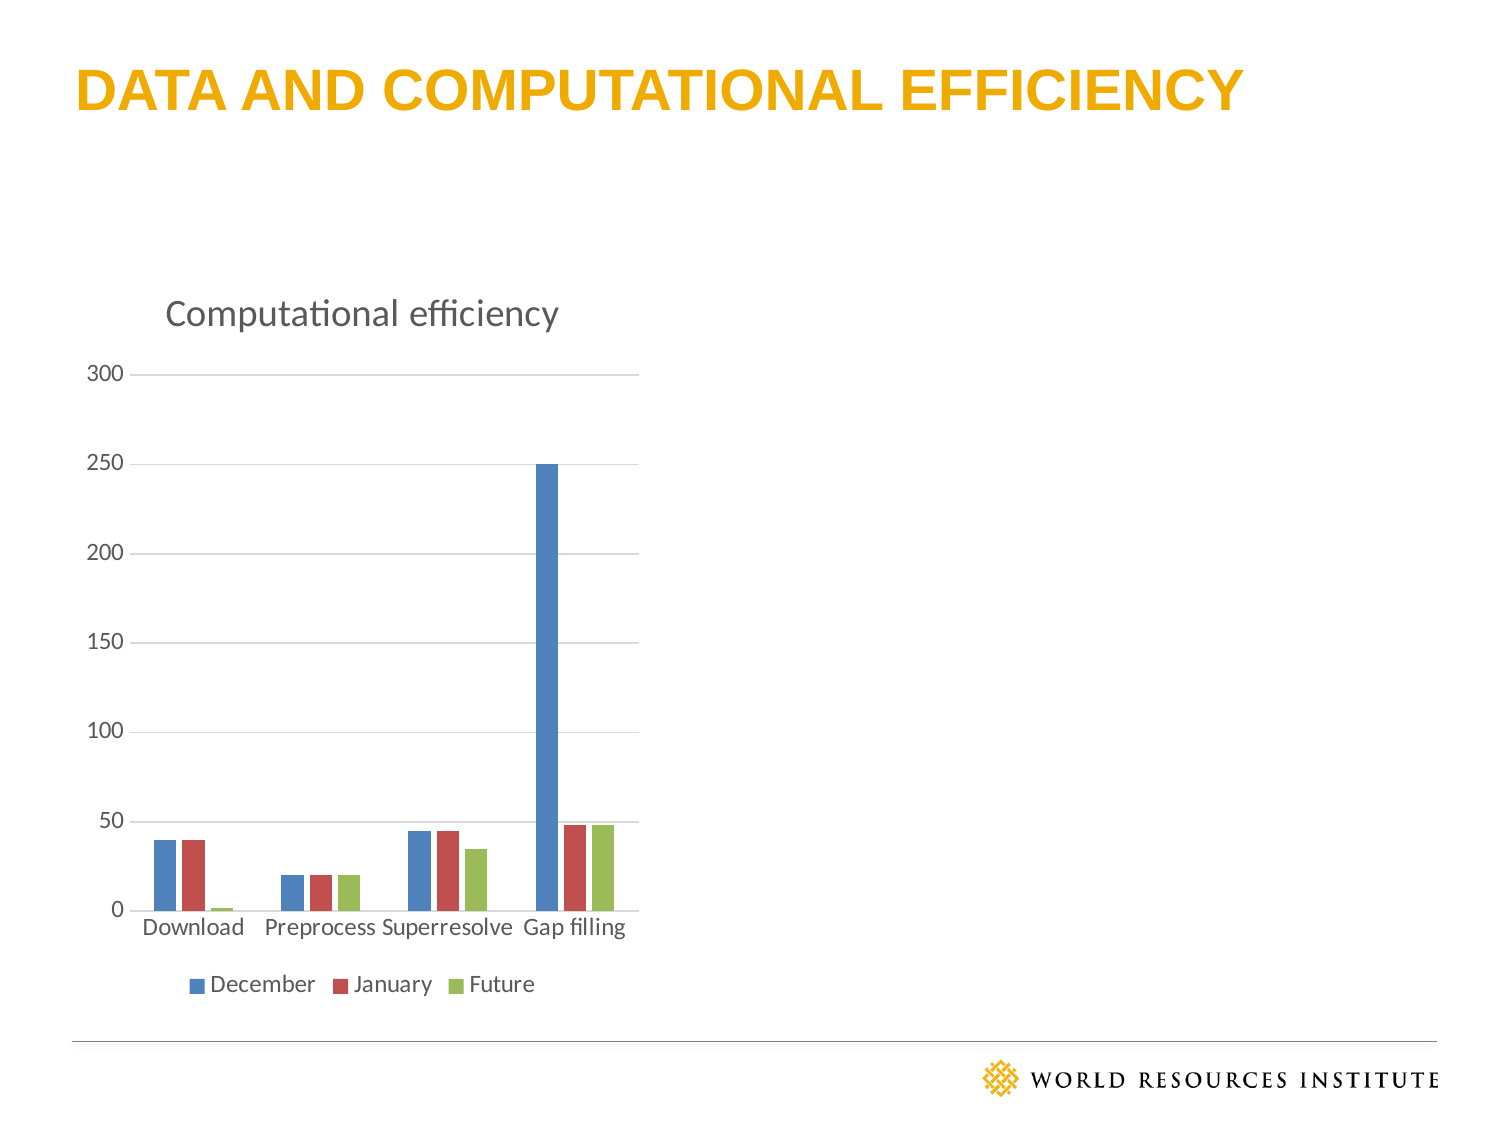

# Data and computational efficiency

### Chart: Computational efficiency

| Category | December | January | Future |
|---|---|---|---|
| Download | 40.0 | 40.0 | 2.0 |
| Preprocess | 20.0 | 20.0 | 20.0 |
| Superresolve | 45.0 | 45.0 | 35.0 |
| Gap filling | 250.0 | 48.0 | 48.0 |